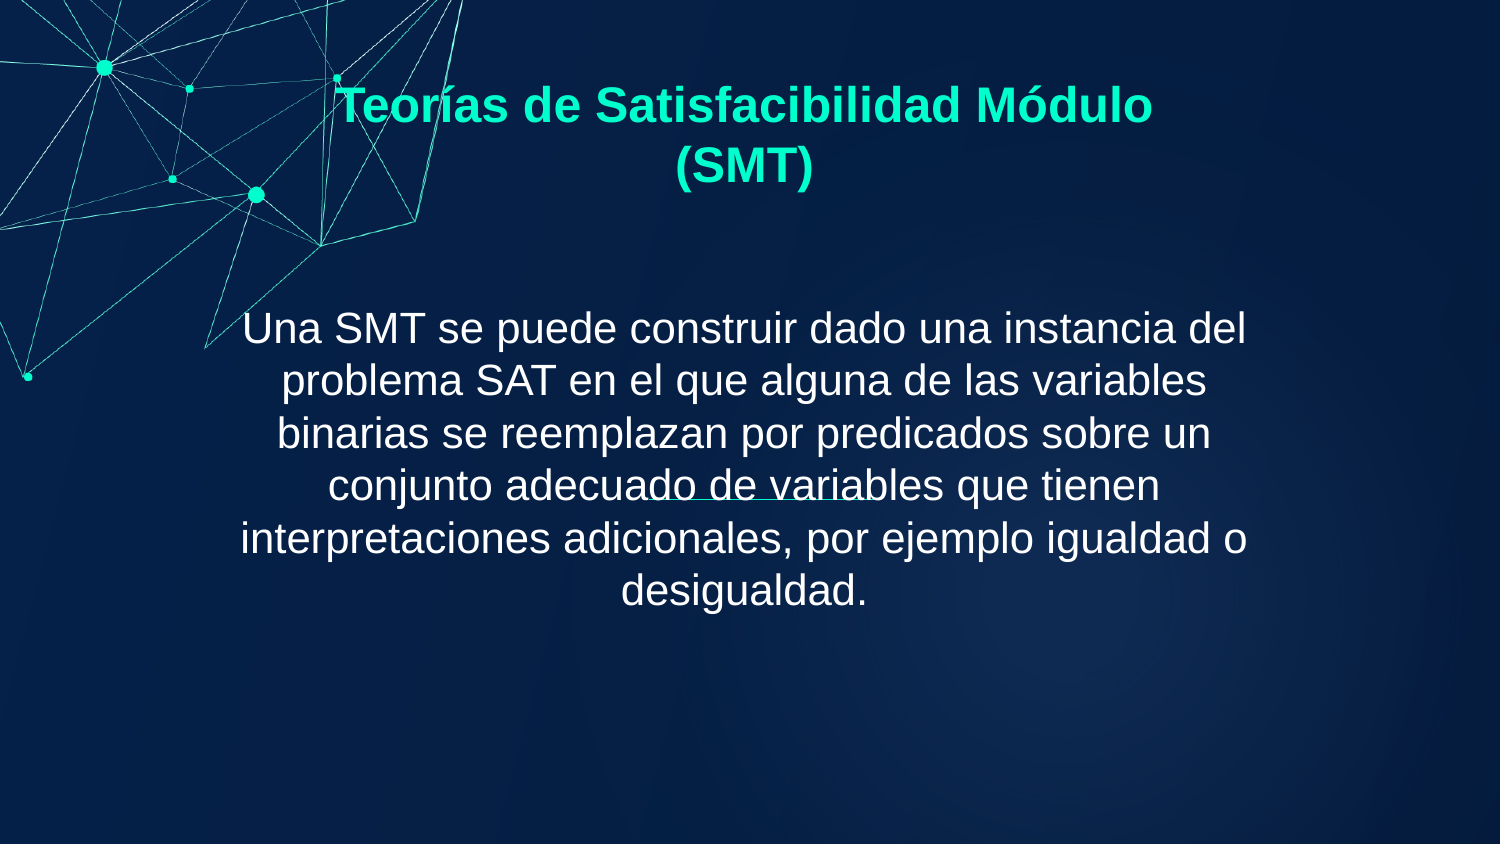

Teorías de Satisfacibilidad Módulo (SMT)
Una SMT se puede construir dado una instancia del problema SAT en el que alguna de las variables binarias se reemplazan por predicados sobre un conjunto adecuado de variables que tienen interpretaciones adicionales, por ejemplo igualdad o desigualdad.